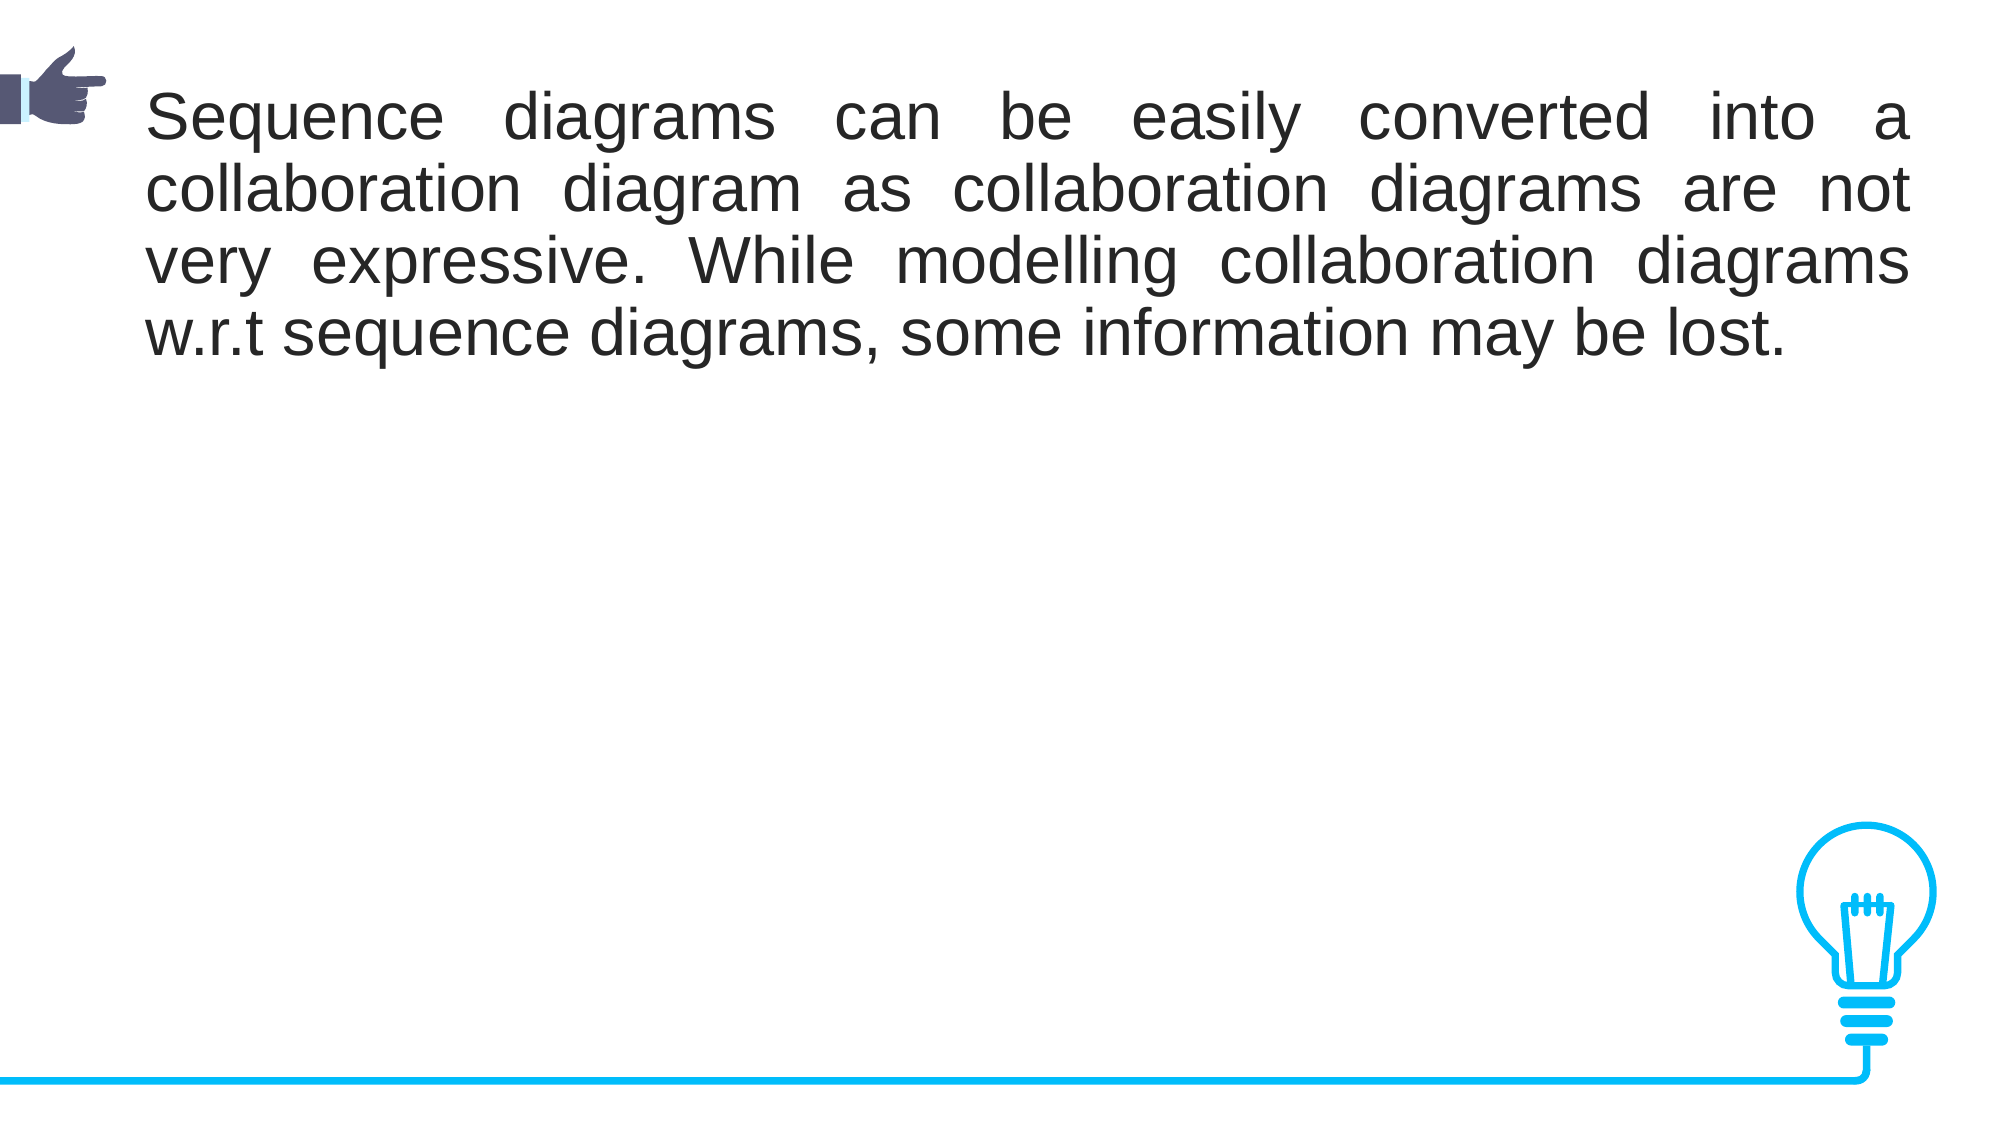

Sequence diagrams can be easily converted into a collaboration diagram as collaboration diagrams are not very expressive. While modelling collaboration diagrams w.r.t sequence diagrams, some information may be lost.